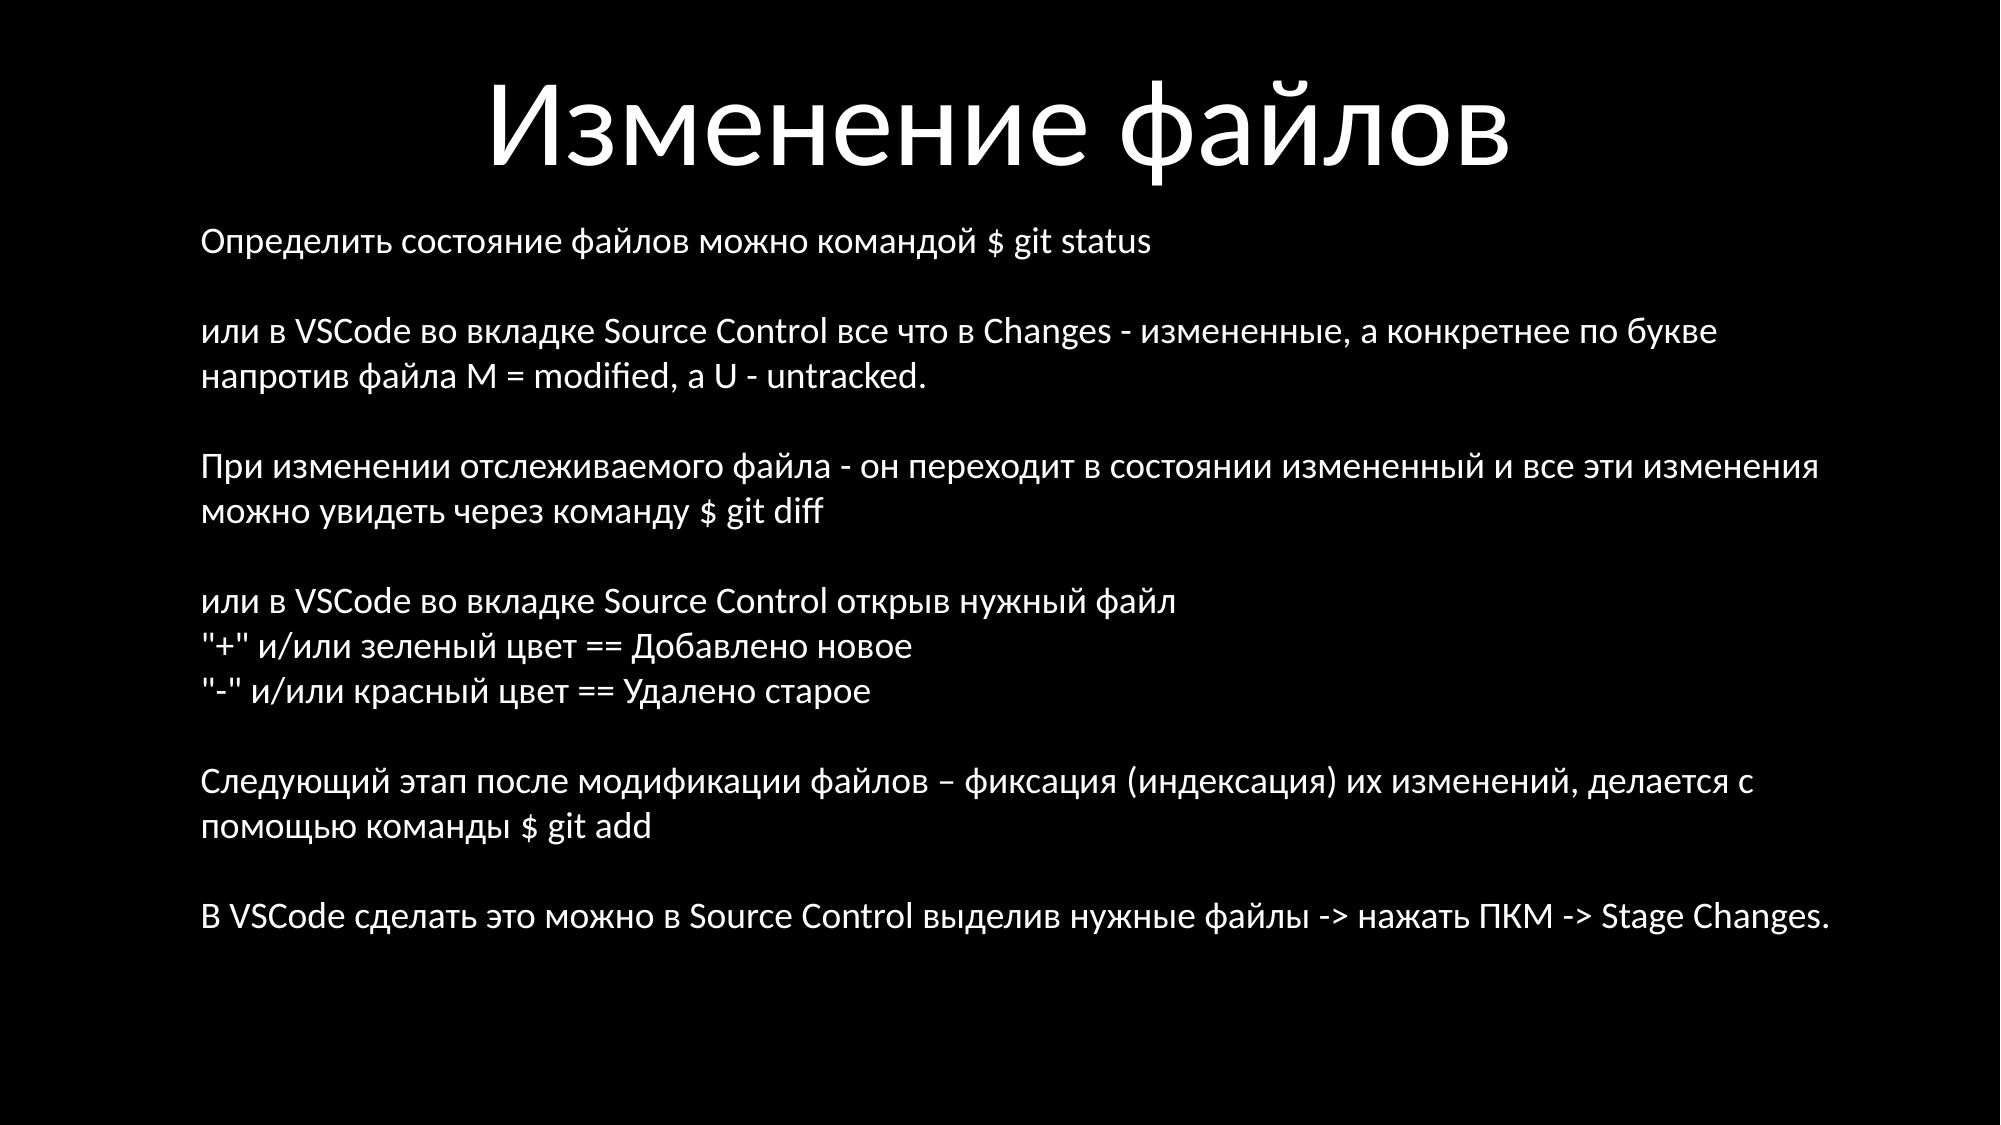

Изменение файлов
Определить состояние файлов можно командой $ git status

или в VSCode во вкладке Source Control все что в Changes - измененные, а конкретнее по букве напротив файла M = modified, а U - untracked.

При изменении отслеживаемого файла - он переходит в состоянии измененный и все эти изменения можно увидеть через команду $ git diff

или в VSCode во вкладке Source Control открыв нужный файл
"+" и/или зеленый цвет == Добавлено новое
"-" и/или красный цвет == Удалено старое

Следующий этап после модификации файлов – фиксация (индексация) их изменений, делается с помощью команды $ git add

В VSCode сделать это можно в Source Control выделив нужные файлы -> нажать ПКМ -> Stage Changes.